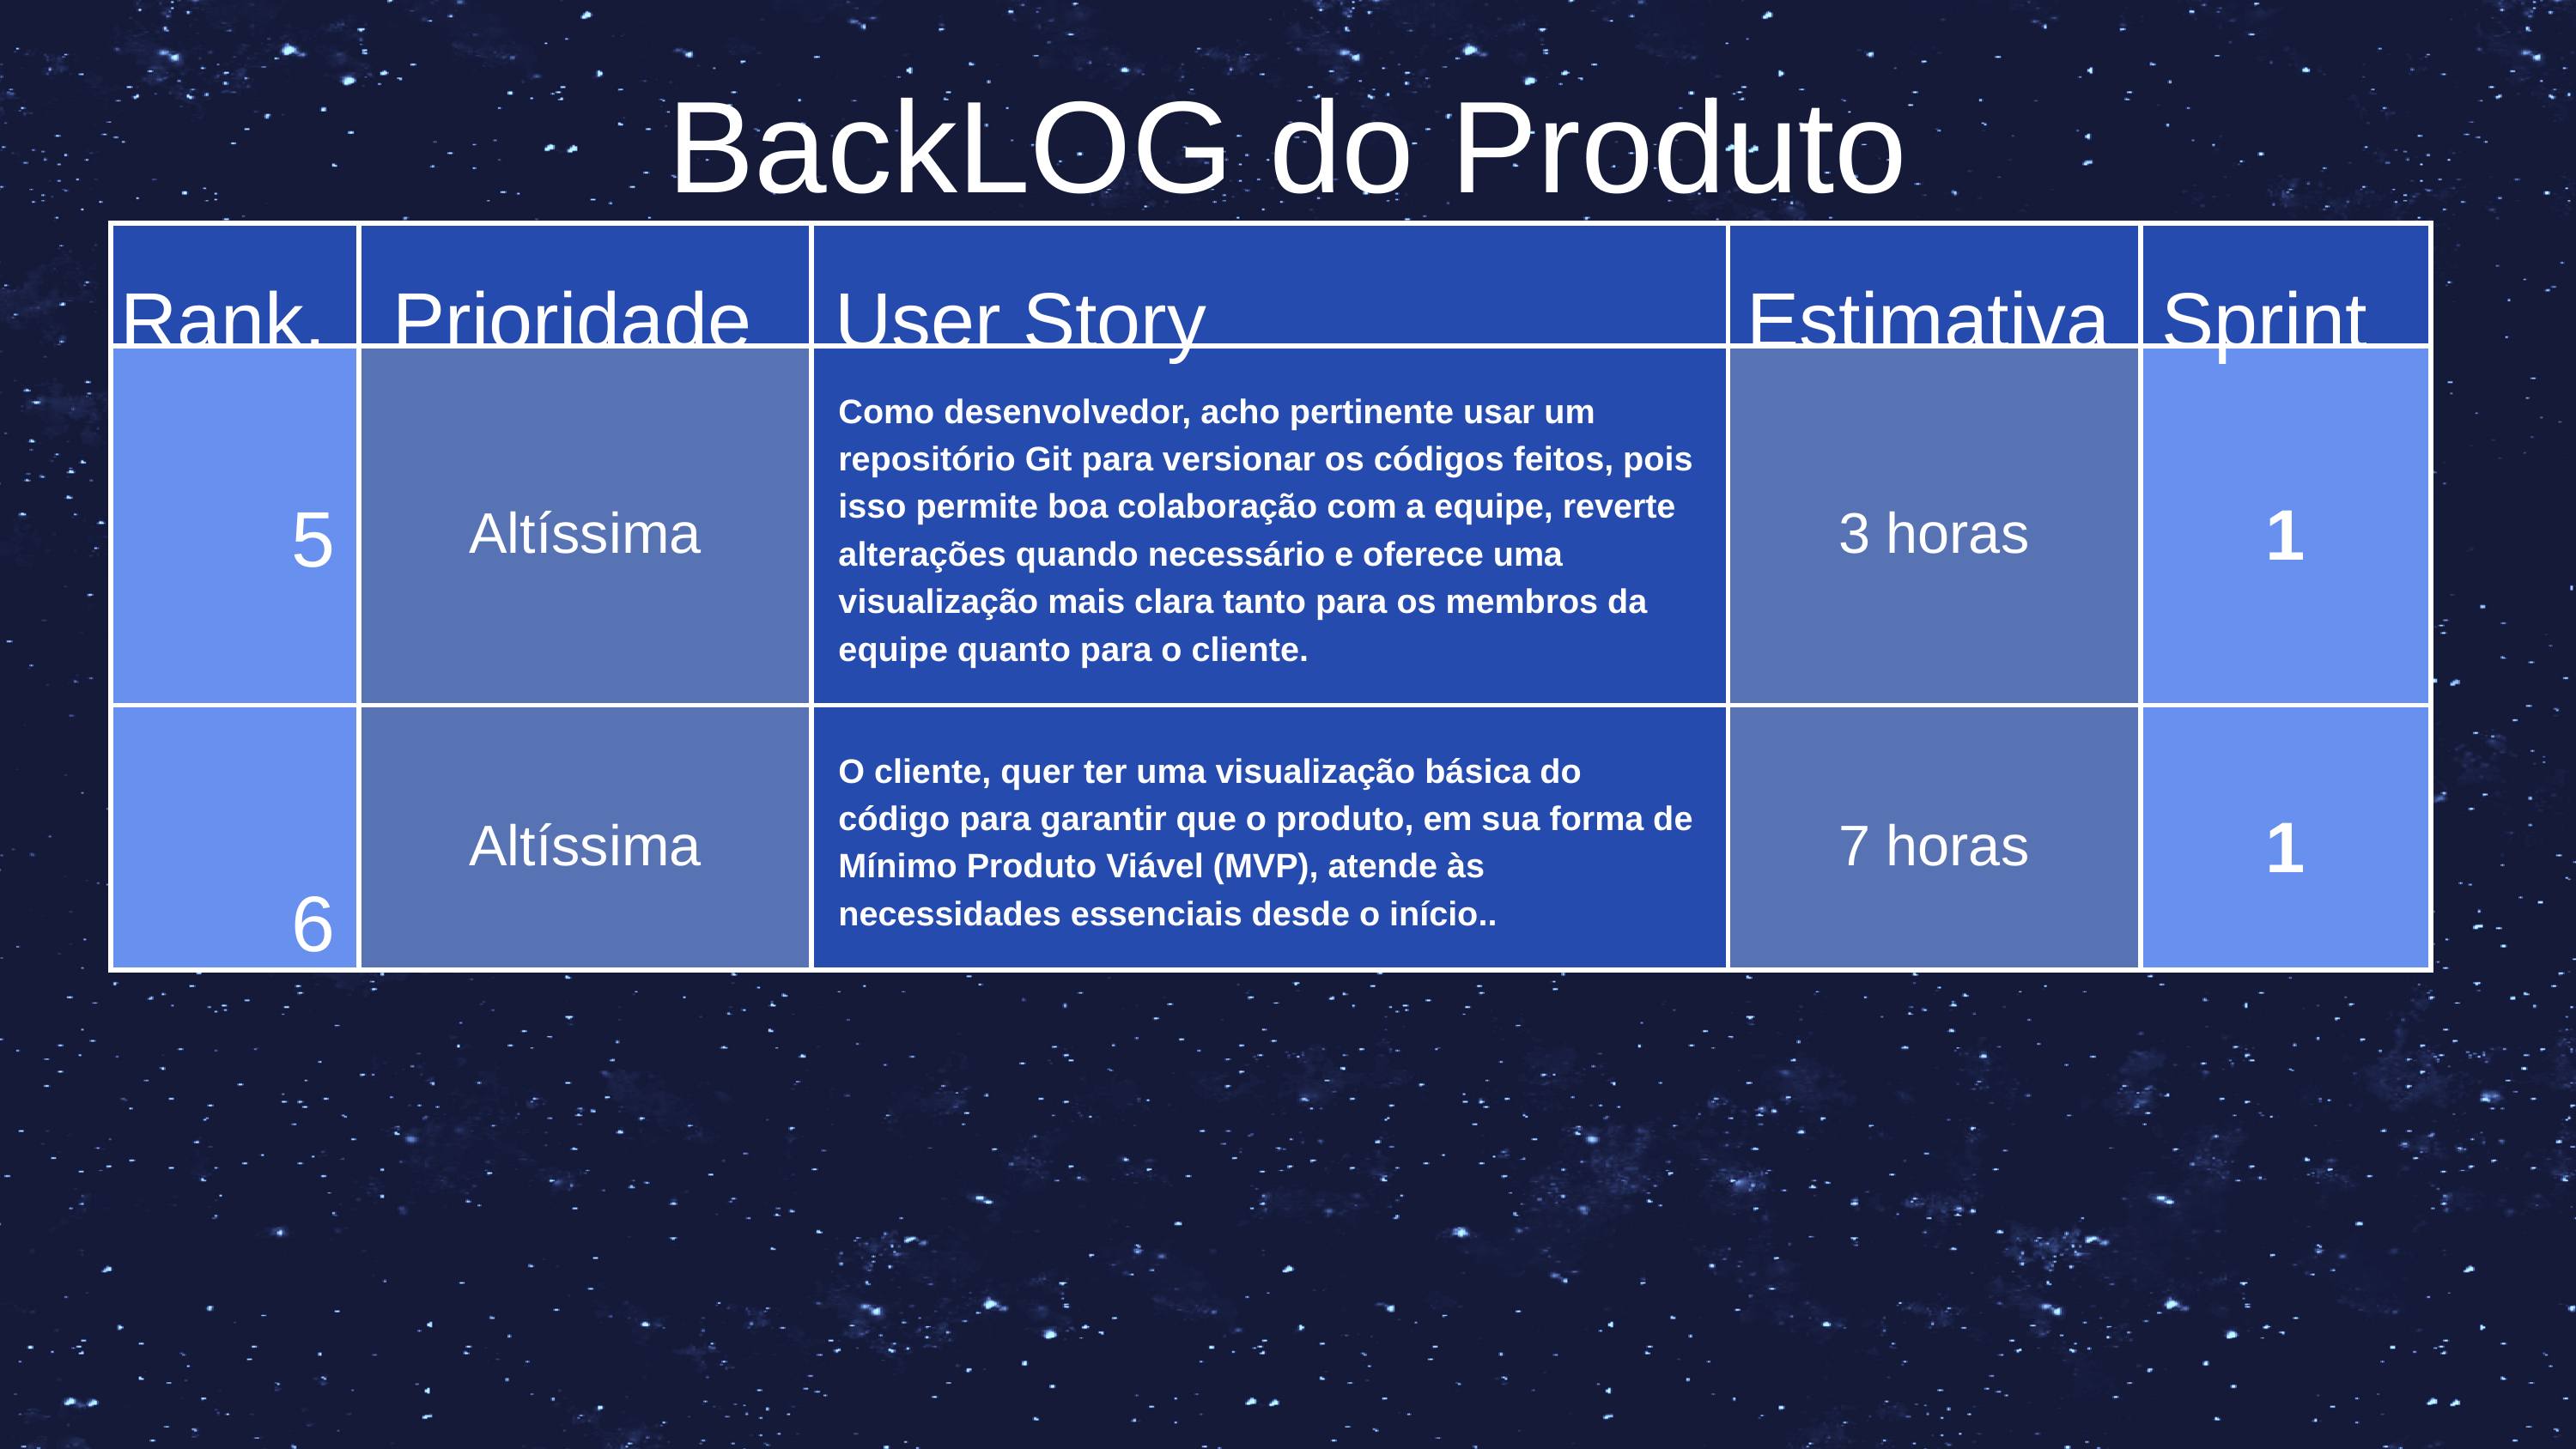

BackLOG do Produto
|  |  |  |  |  |
| --- | --- | --- | --- | --- |
|  | Altíssima | Como desenvolvedor, acho pertinente usar um repositório Git para versionar os códigos feitos, pois isso permite boa colaboração com a equipe, reverte alterações quando necessário e oferece uma visualização mais clara tanto para os membros da equipe quanto para o cliente. | 3 horas | 1 |
|  | Altíssima | O cliente, quer ter uma visualização básica do código para garantir que o produto, em sua forma de Mínimo Produto Viável (MVP), atende às necessidades essenciais desde o início.. | 7 horas | 1 |
Rank.
Prioridade
User Story
Estimativa
Sprint
5
6